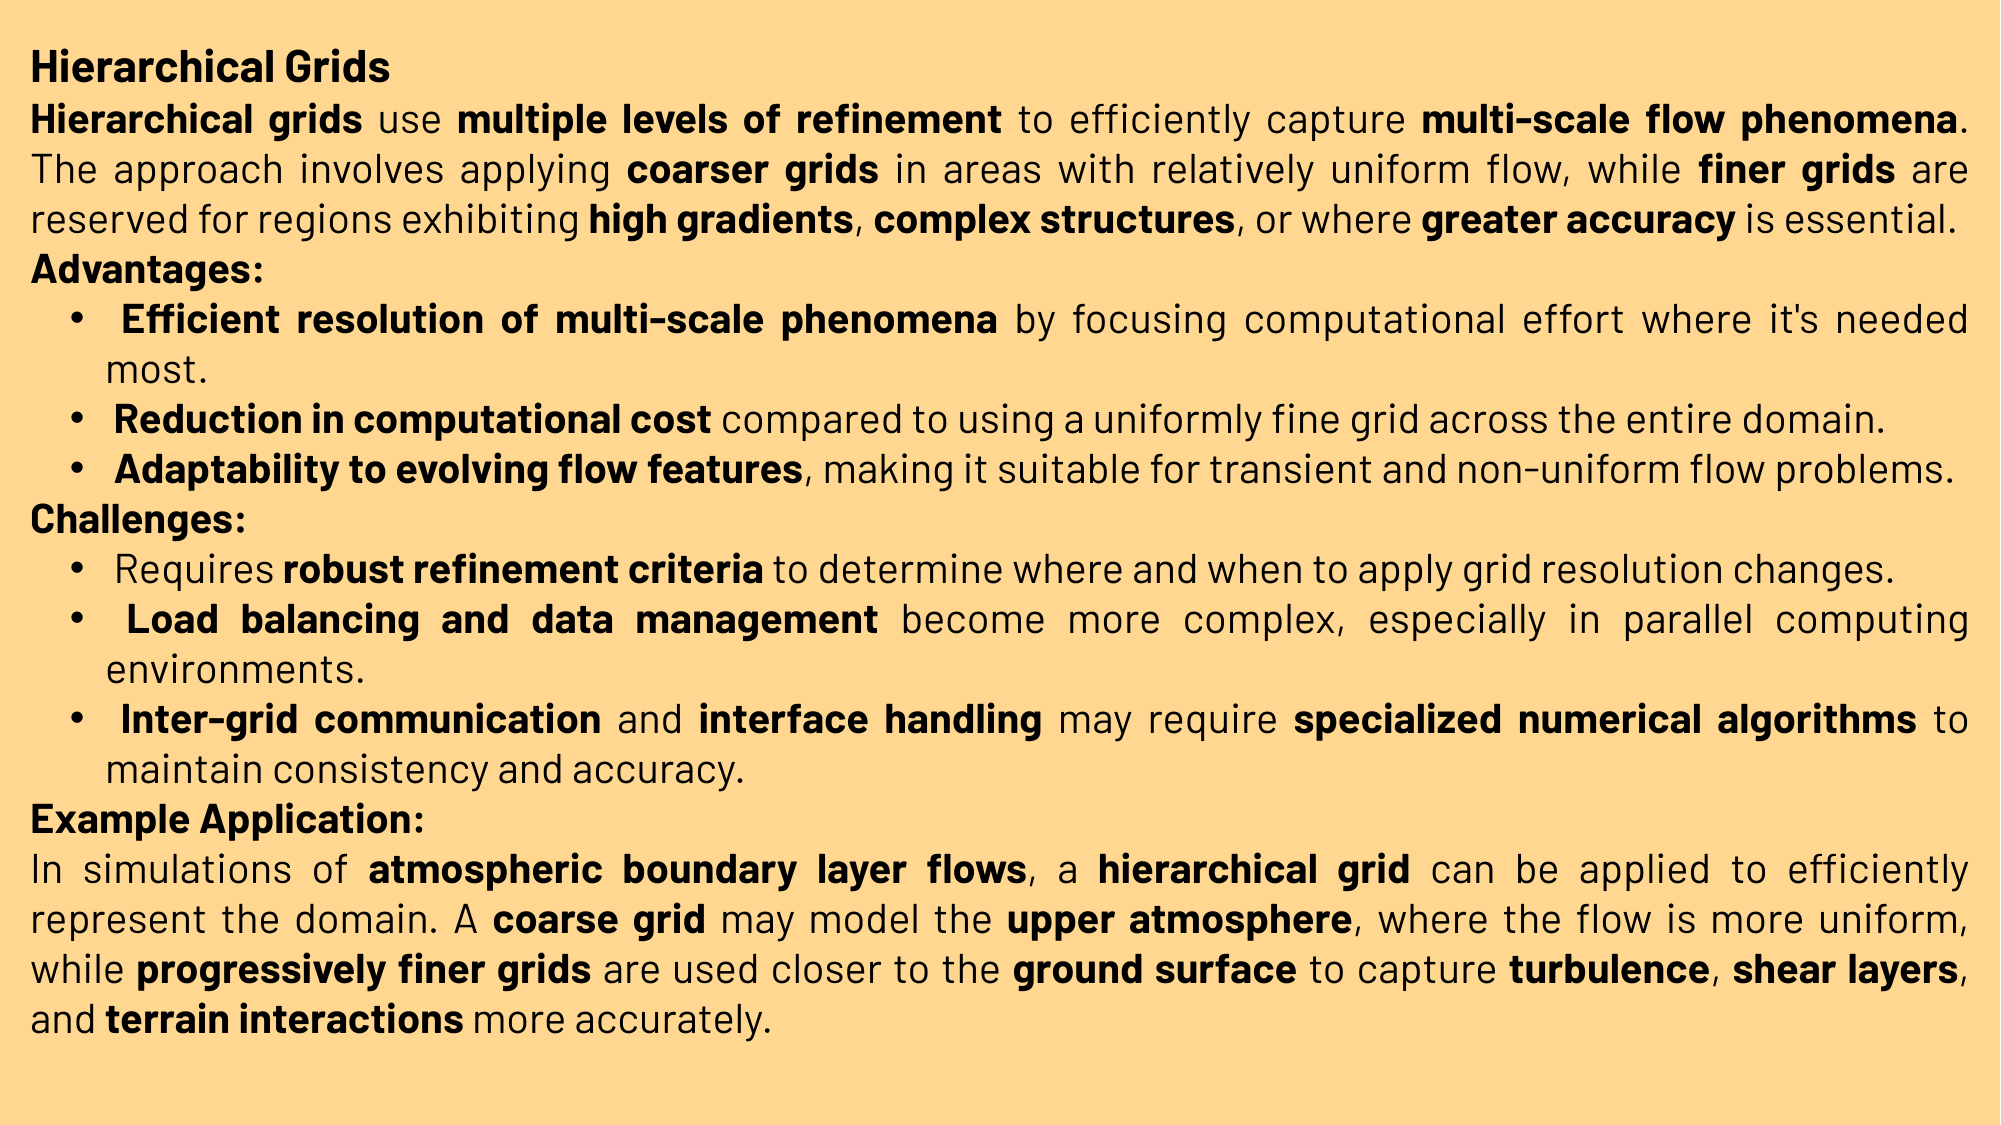

Hierarchical Grids
Hierarchical grids use multiple levels of refinement to efficiently capture multi-scale flow phenomena. The approach involves applying coarser grids in areas with relatively uniform flow, while finer grids are reserved for regions exhibiting high gradients, complex structures, or where greater accuracy is essential.
Advantages:
 Efficient resolution of multi-scale phenomena by focusing computational effort where it's needed most.
 Reduction in computational cost compared to using a uniformly fine grid across the entire domain.
 Adaptability to evolving flow features, making it suitable for transient and non-uniform flow problems.
Challenges:
 Requires robust refinement criteria to determine where and when to apply grid resolution changes.
 Load balancing and data management become more complex, especially in parallel computing environments.
 Inter-grid communication and interface handling may require specialized numerical algorithms to maintain consistency and accuracy.
Example Application:
In simulations of atmospheric boundary layer flows, a hierarchical grid can be applied to efficiently represent the domain. A coarse grid may model the upper atmosphere, where the flow is more uniform, while progressively finer grids are used closer to the ground surface to capture turbulence, shear layers, and terrain interactions more accurately.